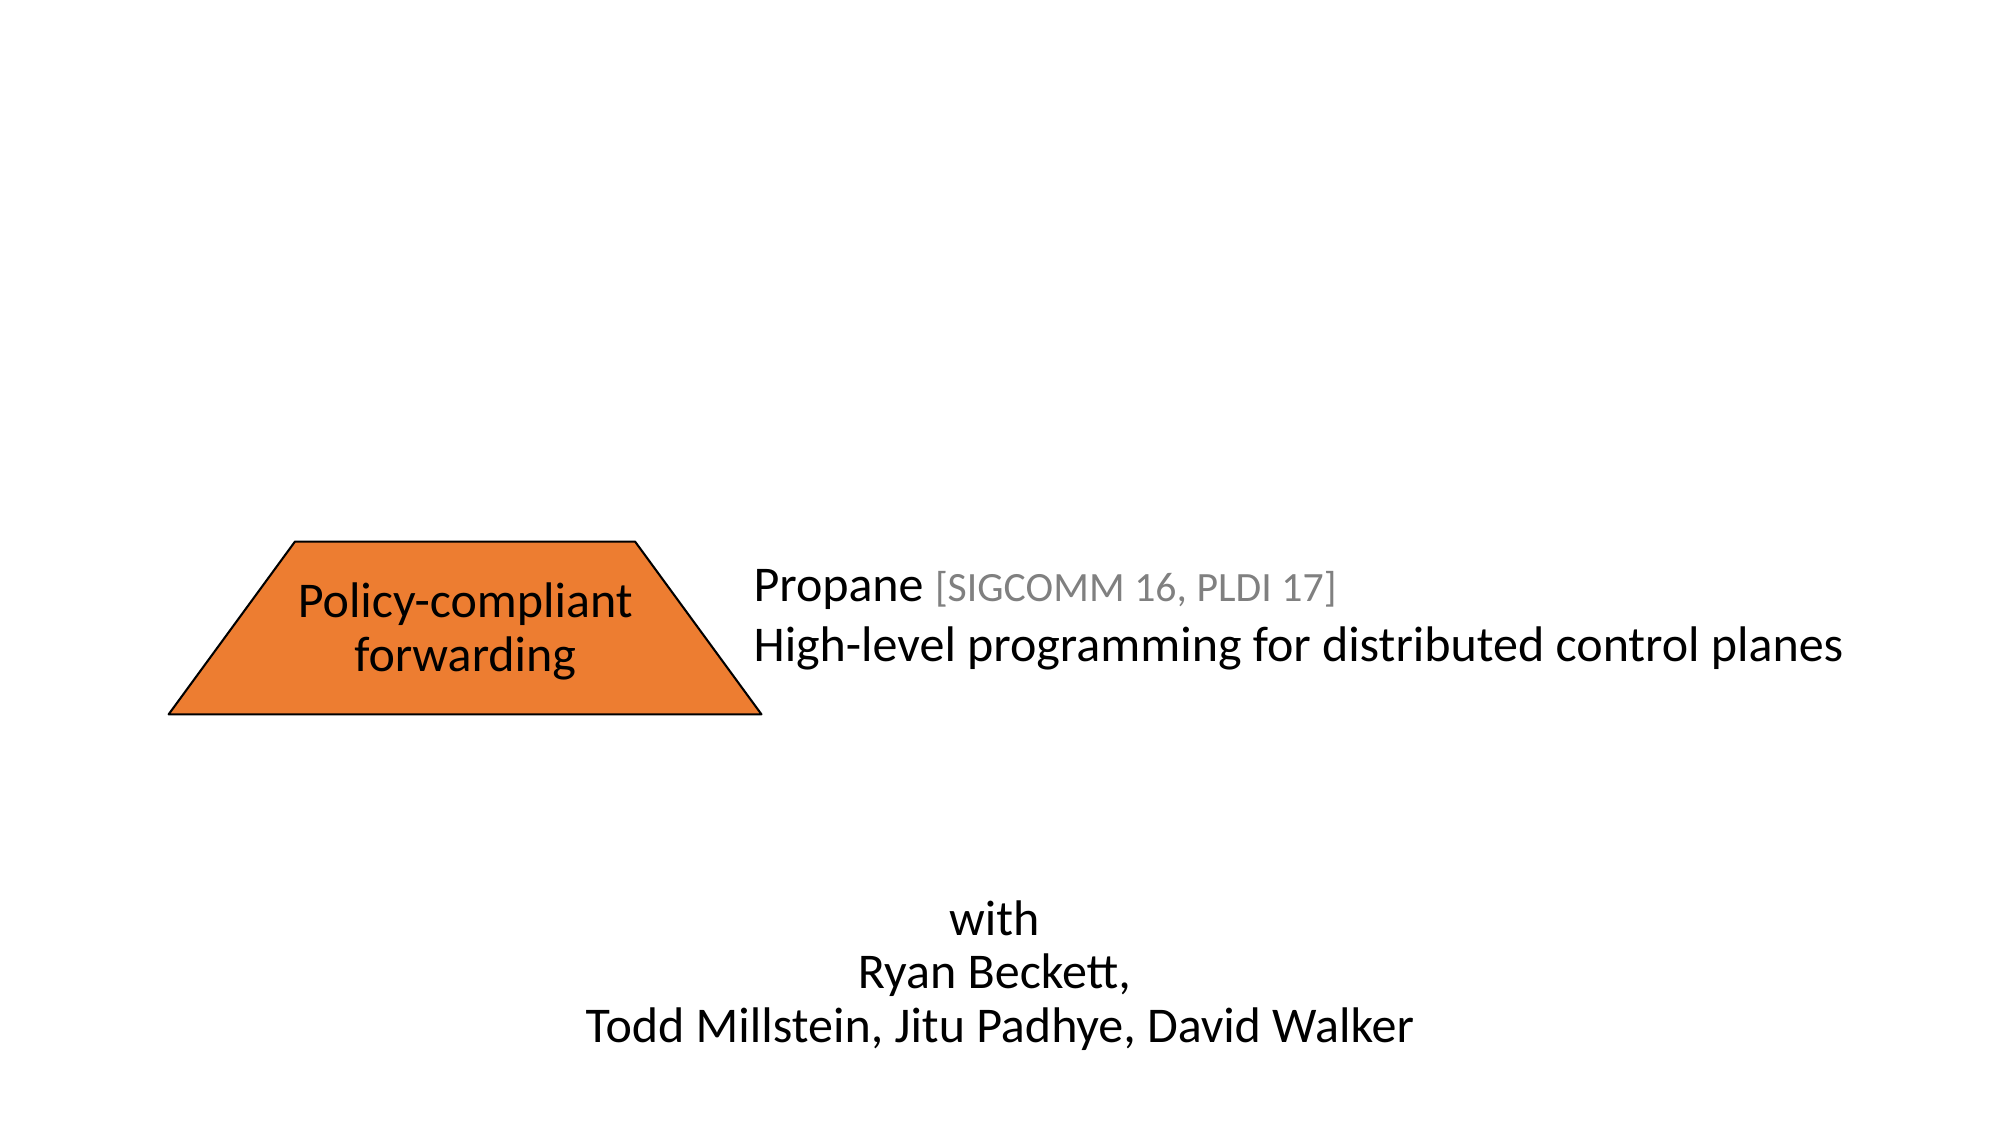

Policy-compliant forwarding
Propane [SIGCOMM 16, PLDI 17]
High-level programming for distributed control planes
with
Ryan Beckett,
Todd Millstein, Jitu Padhye, David Walker